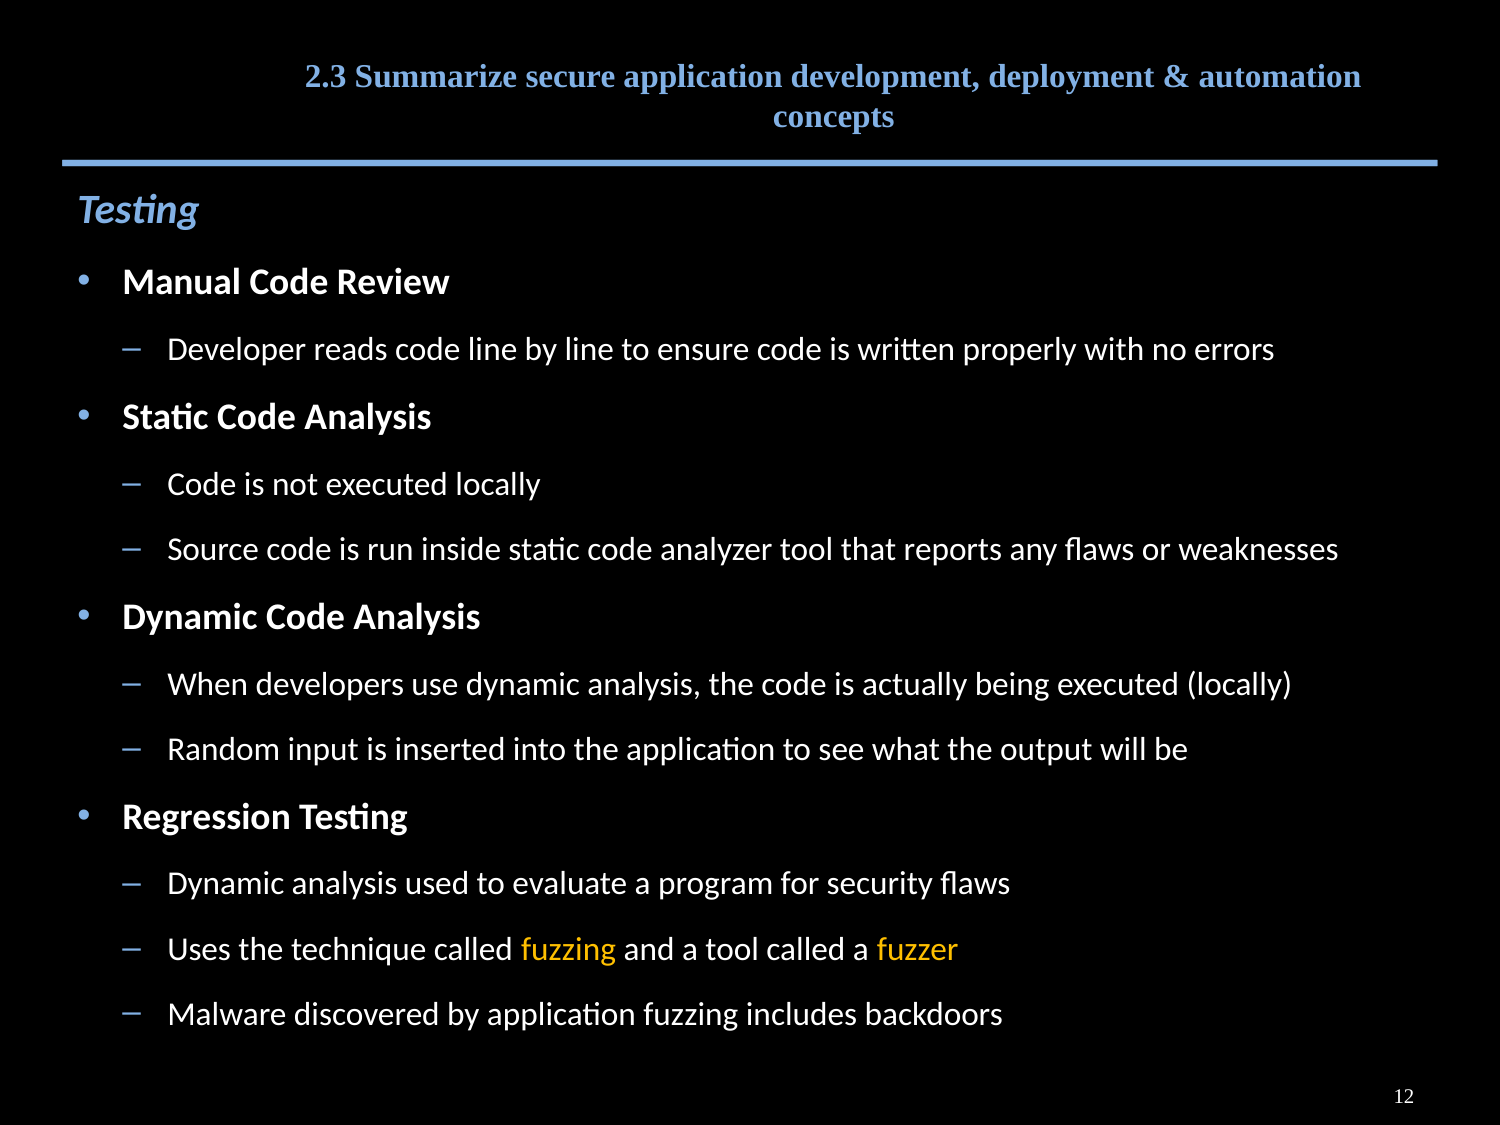

# 2.3 Summarize secure application development, deployment & automation concepts
Testing
Manual Code Review
Developer reads code line by line to ensure code is written properly with no errors
Static Code Analysis
Code is not executed locally
Source code is run inside static code analyzer tool that reports any flaws or weaknesses
Dynamic Code Analysis
When developers use dynamic analysis, the code is actually being executed (locally)
Random input is inserted into the application to see what the output will be
Regression Testing
Dynamic analysis used to evaluate a program for security flaws
Uses the technique called fuzzing and a tool called a fuzzer
Malware discovered by application fuzzing includes backdoors

12